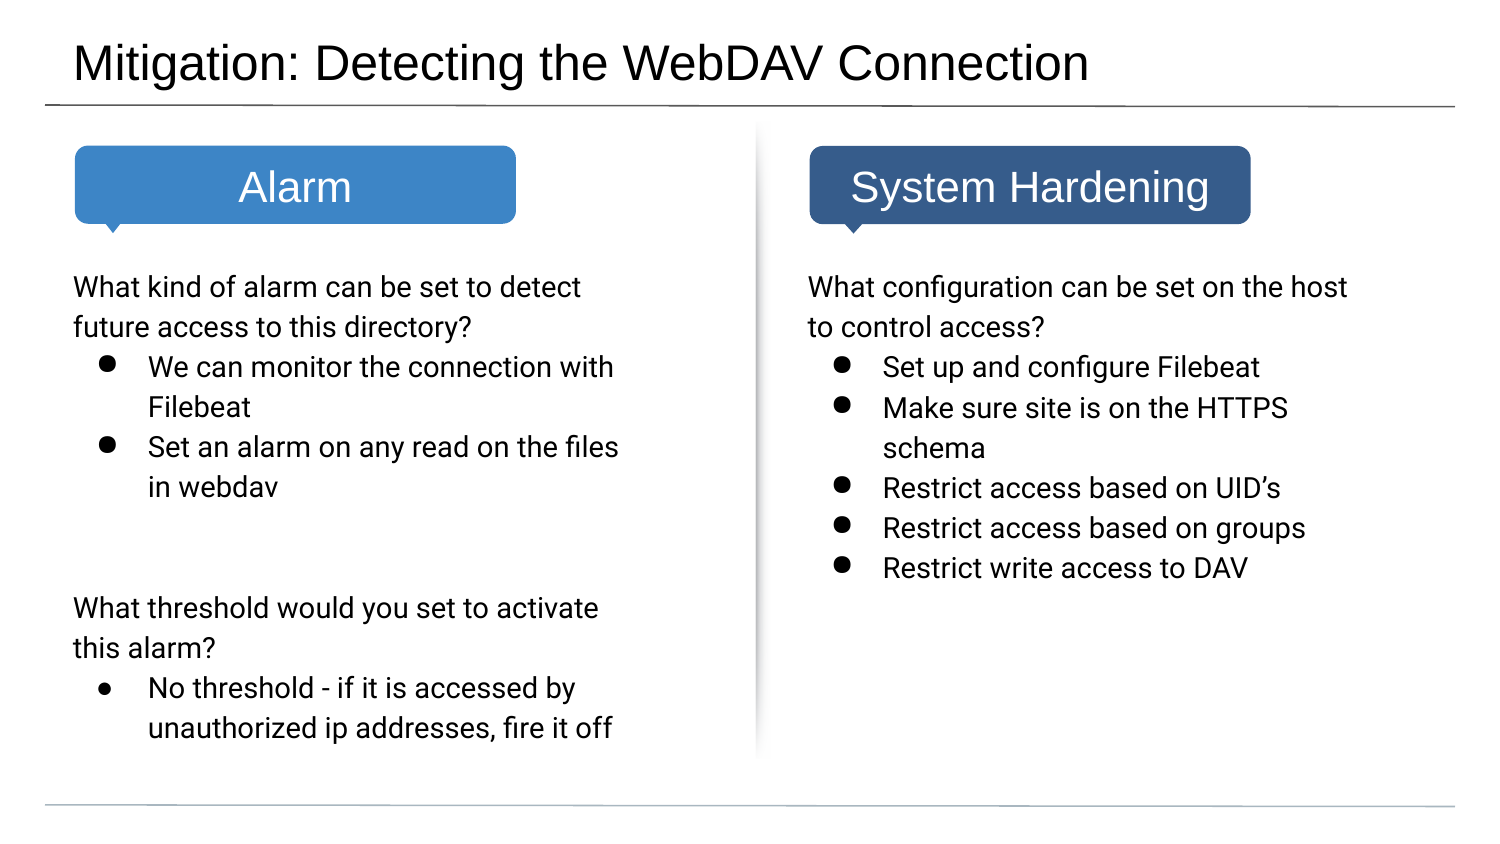

# Mitigation: Detecting the WebDAV Connection
What kind of alarm can be set to detect future access to this directory?
We can monitor the connection with Filebeat
Set an alarm on any read on the files in webdav

What threshold would you set to activate this alarm?
No threshold - if it is accessed by unauthorized ip addresses, fire it off

What configuration can be set on the host to control access?
Set up and configure Filebeat
Make sure site is on the HTTPS schema
Restrict access based on UID’s
Restrict access based on groups
Restrict write access to DAV